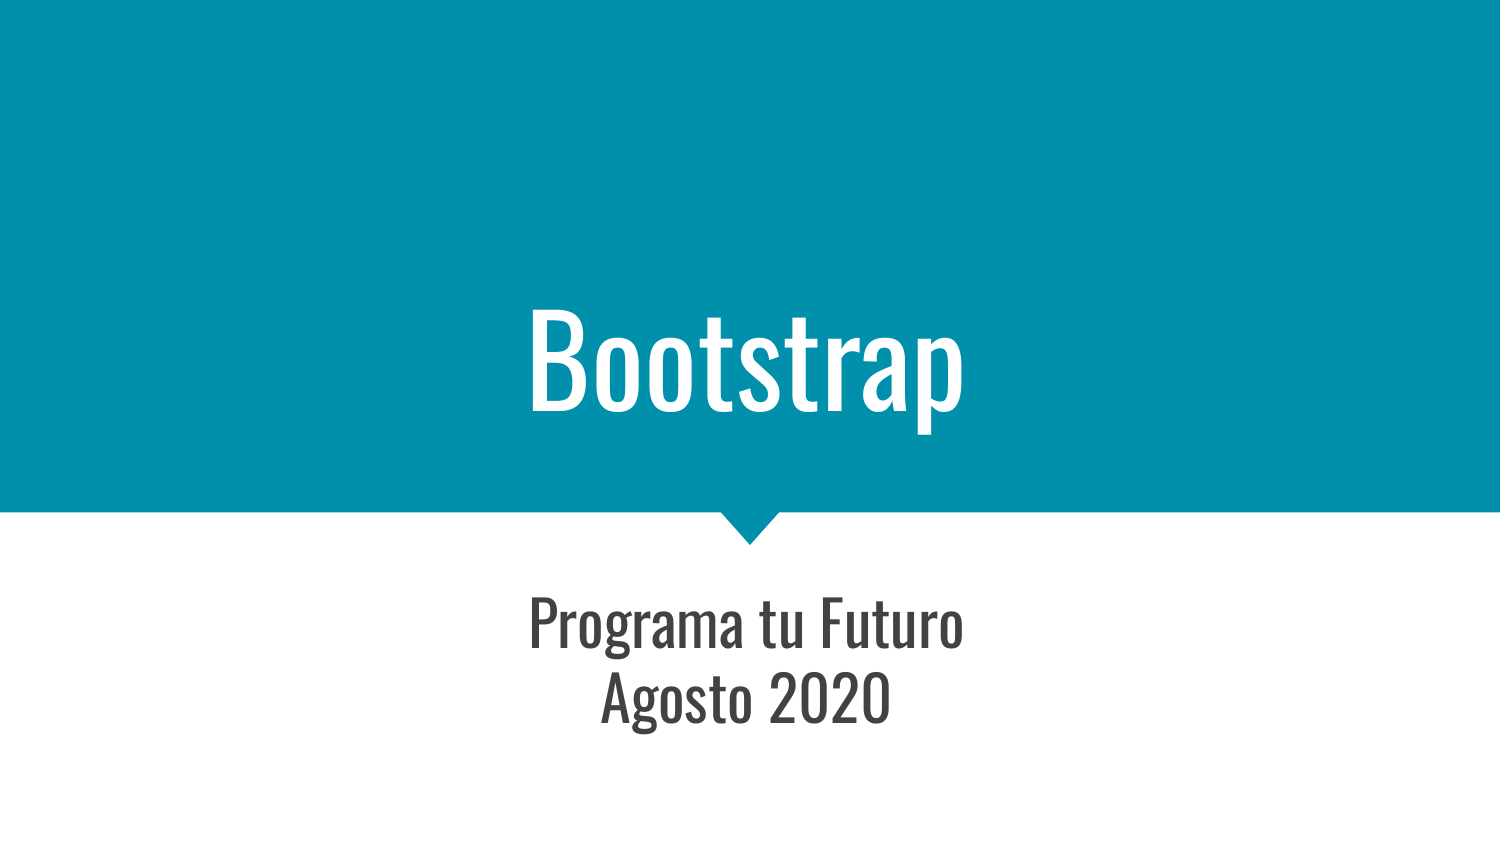

# Bootstrap
Programa tu Futuro
Agosto 2020